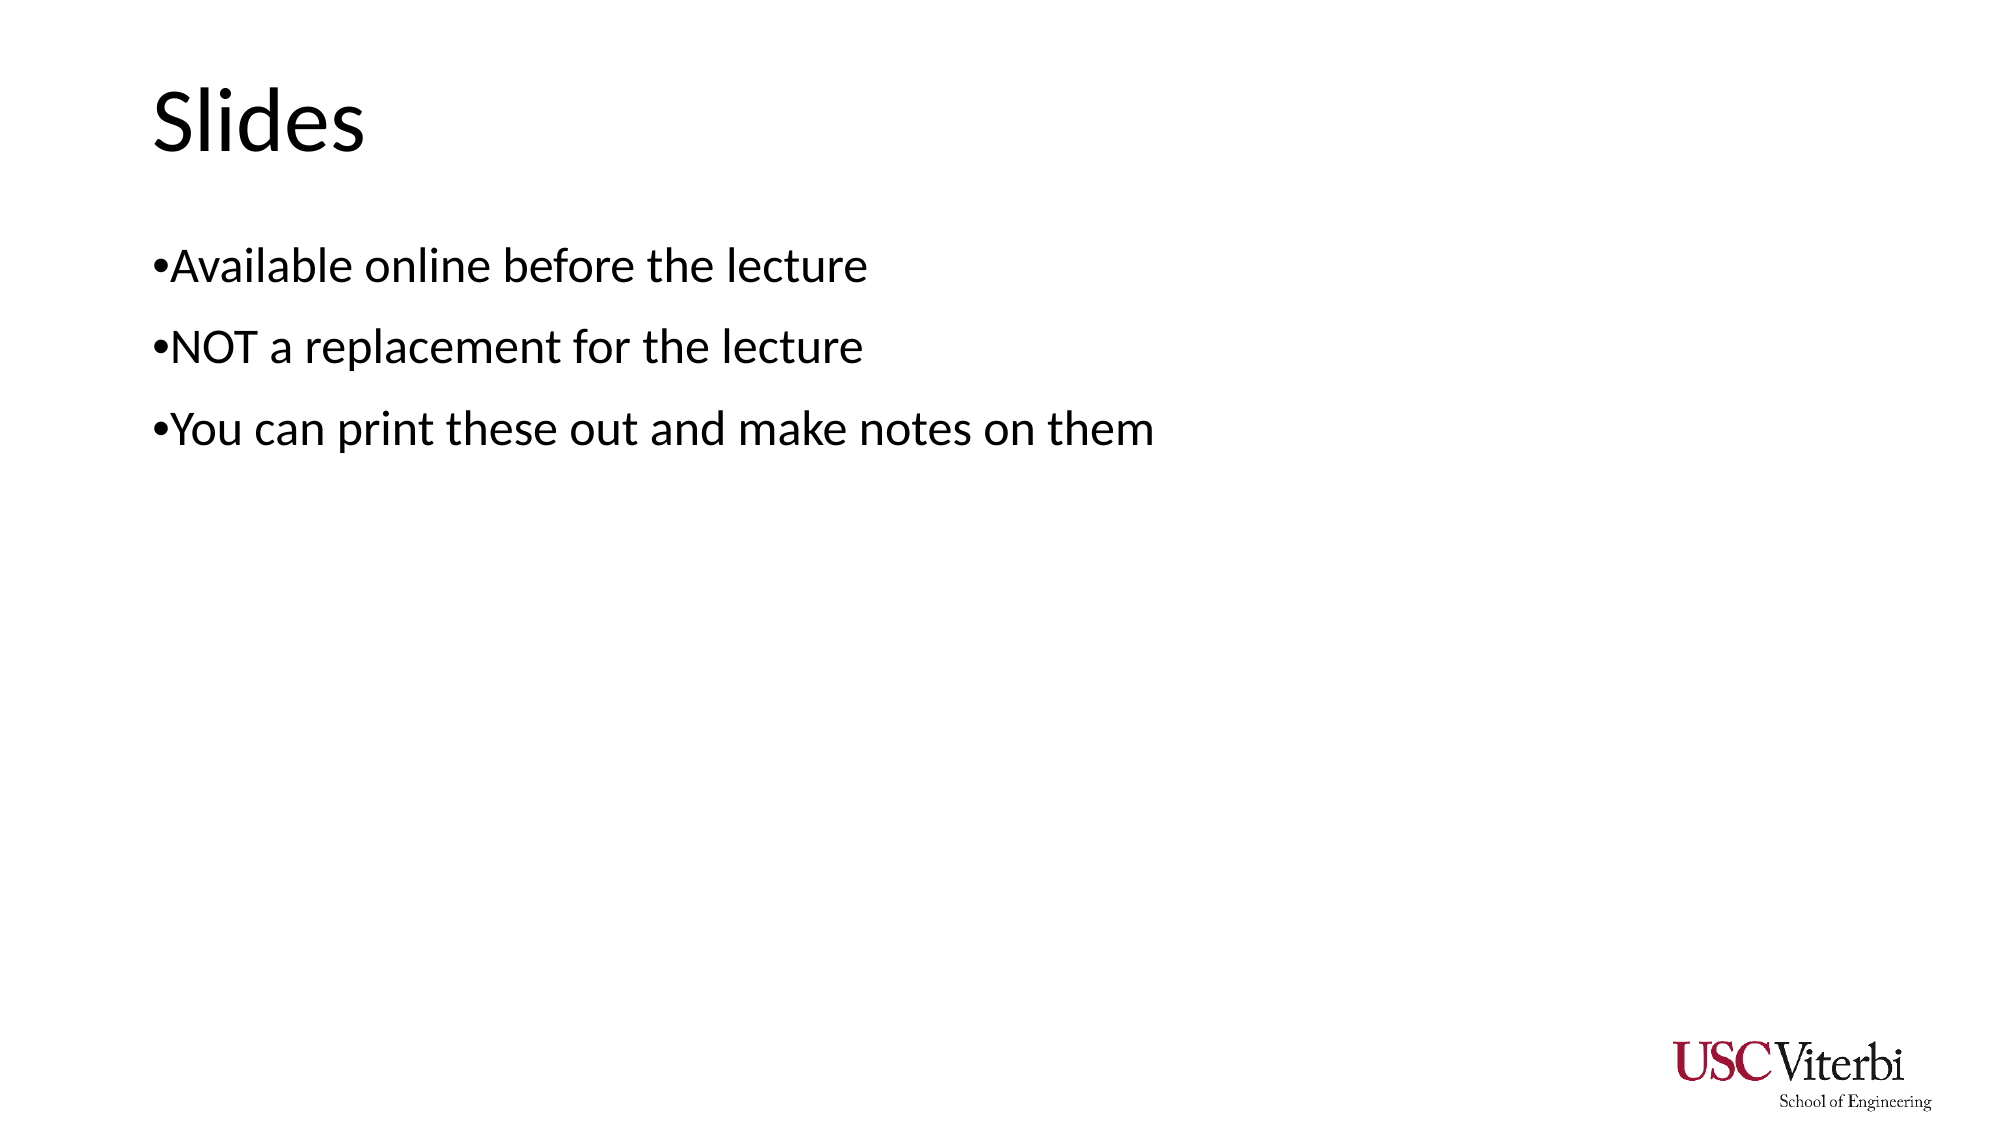

# Slides
•Available online before the lecture
•NOT a replacement for the lecture
•You can print these out and make notes on them